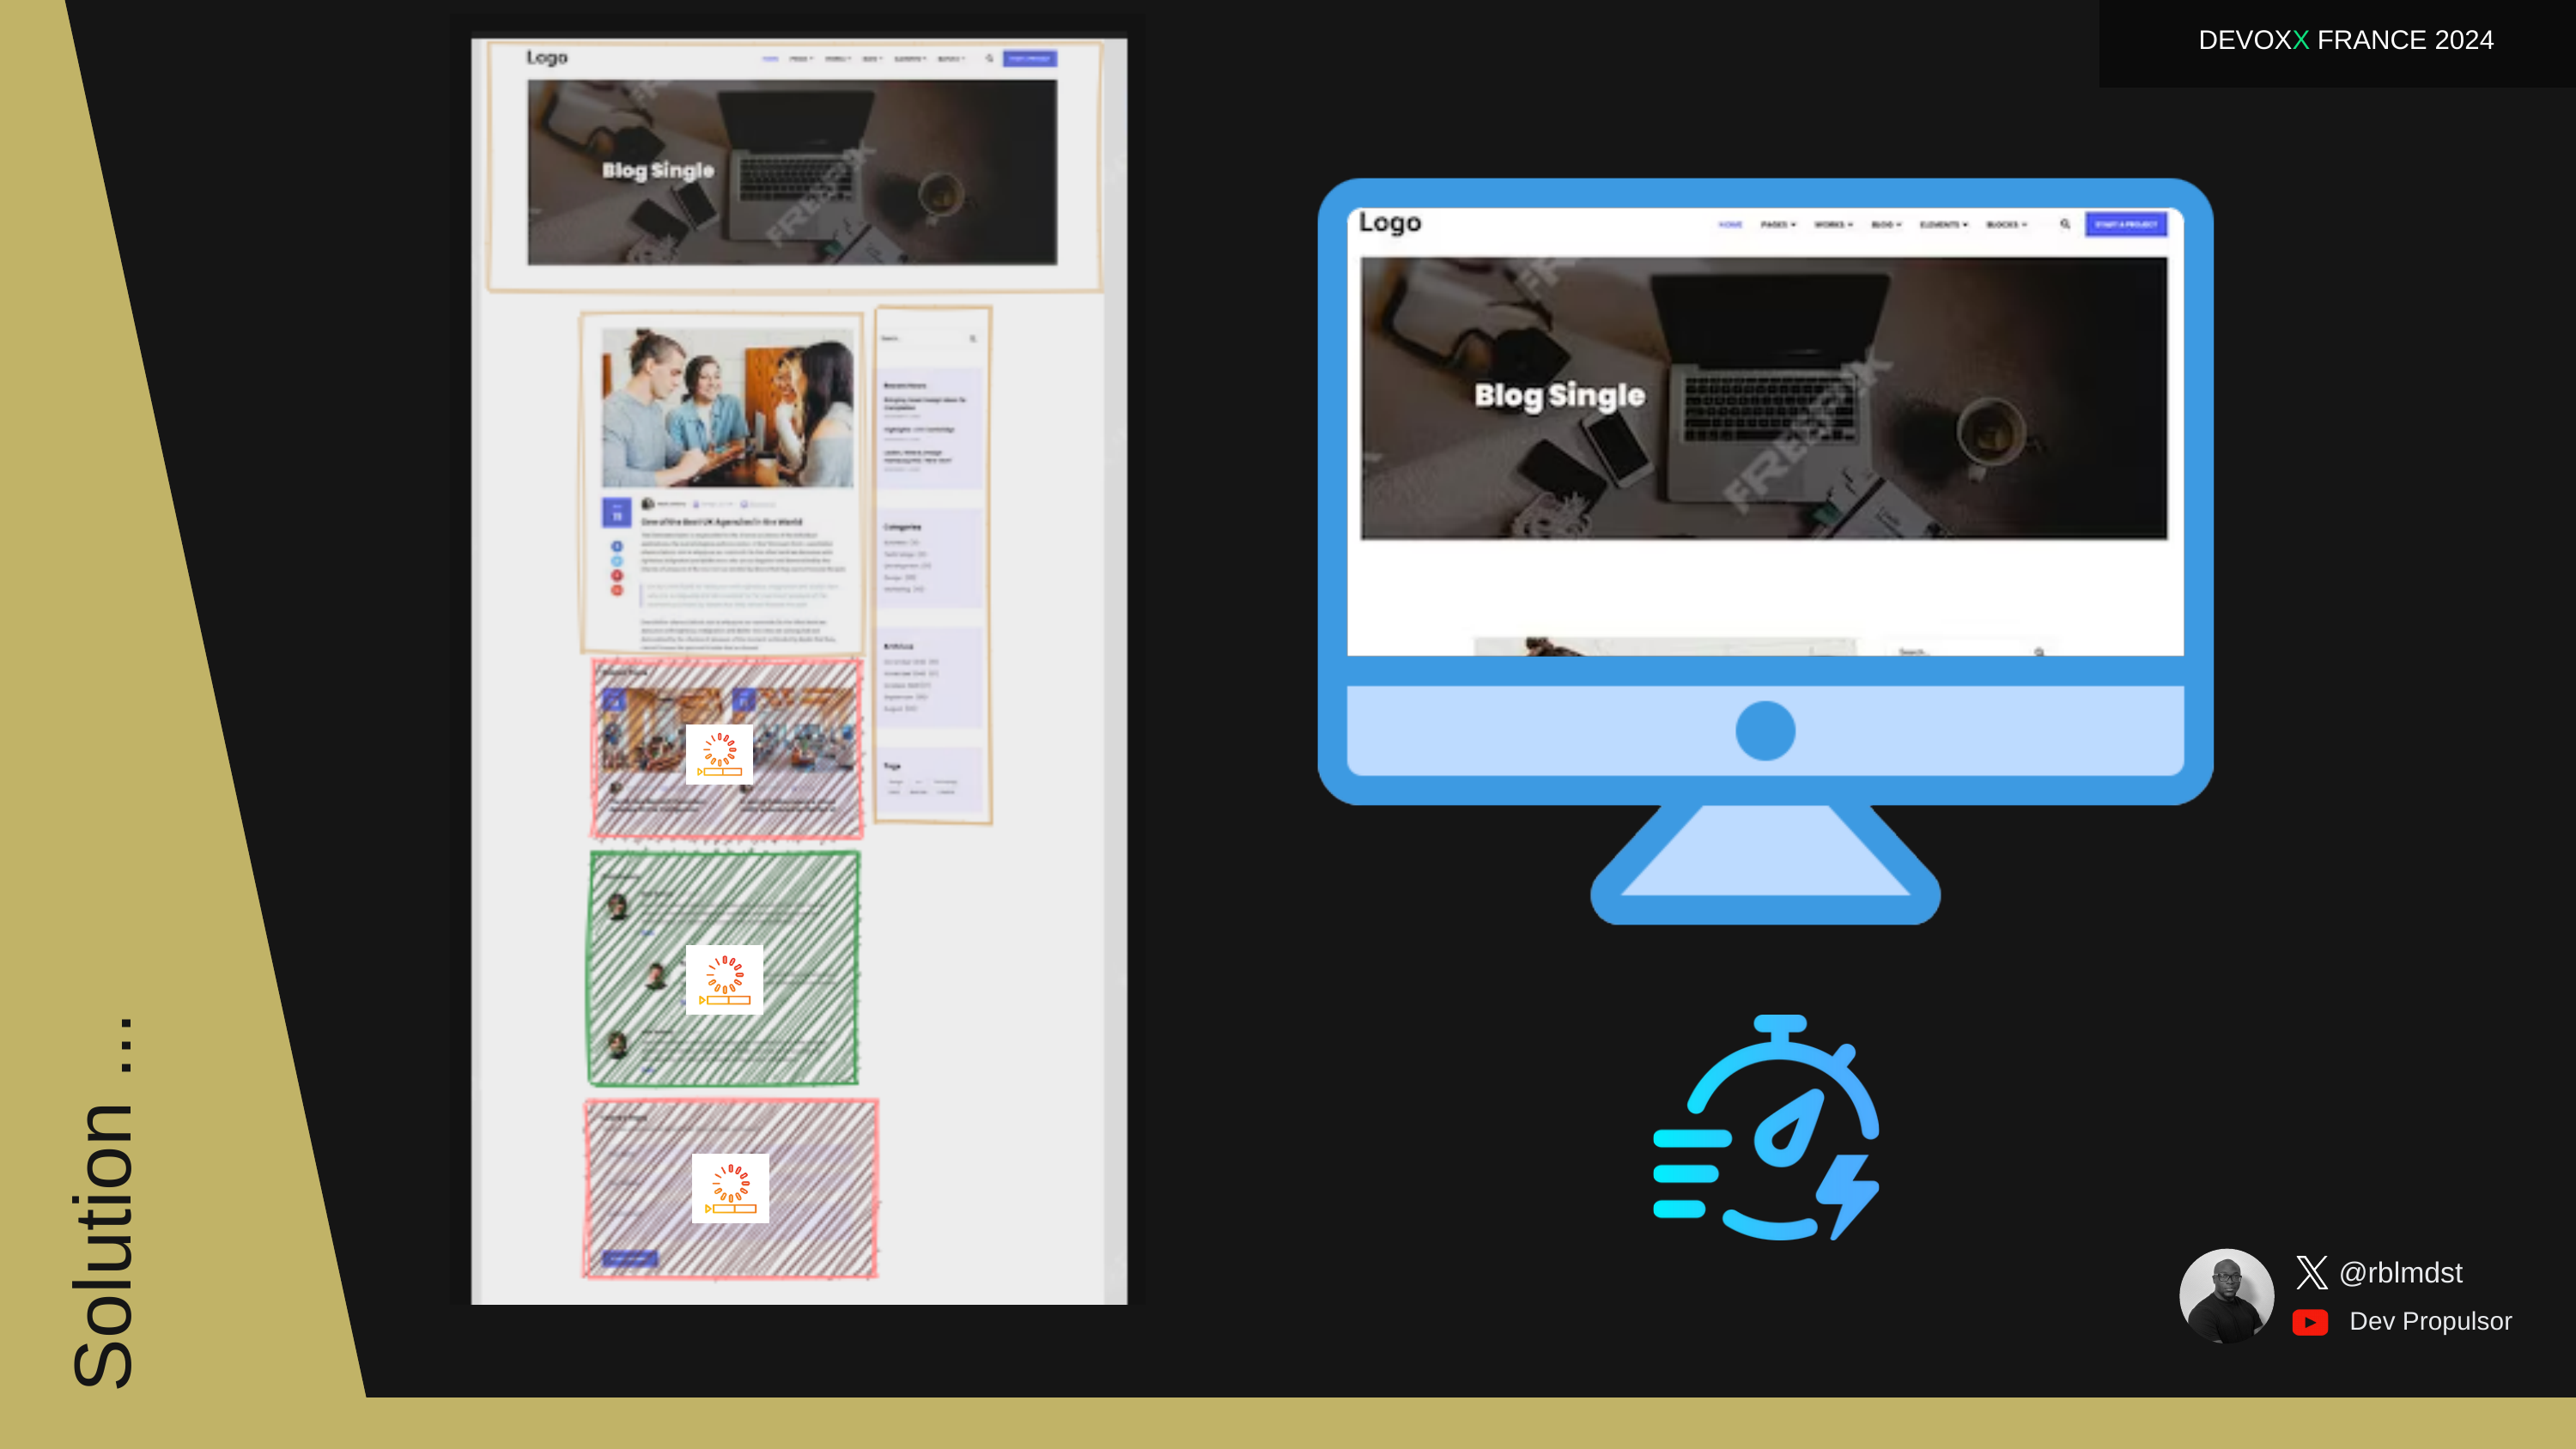

DEVOXX FRANCE 2024

Solution ...

@rblmdst

Dev Propulsor